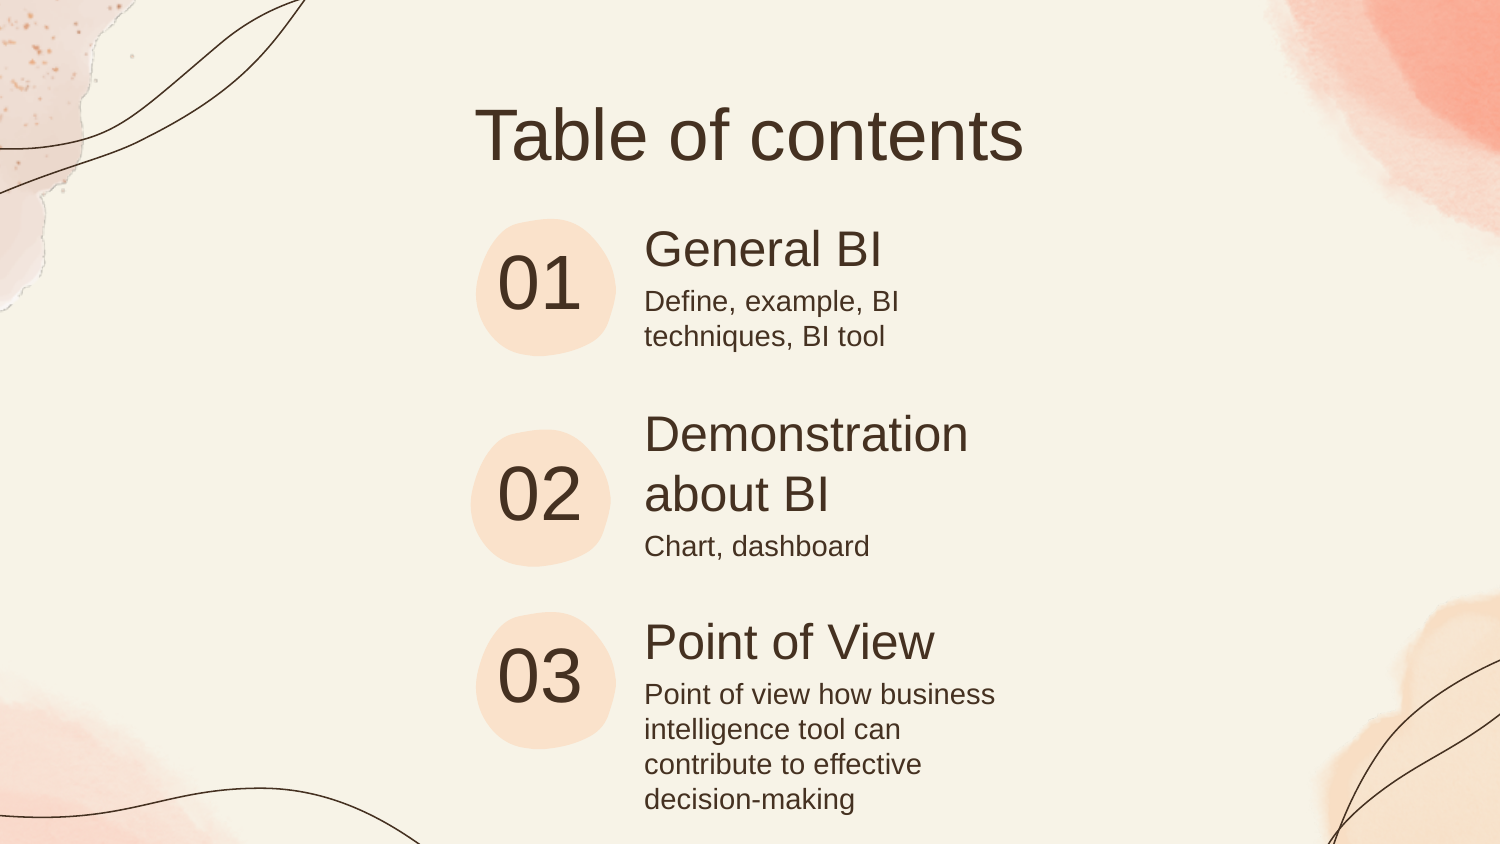

Table of contents
General BI

# 01
Define, example, BI techniques, BI tool

02
Demonstration about BI
Chart, dashboard
Point of View

03
Point of view how business intelligence tool can contribute to effective decision-making